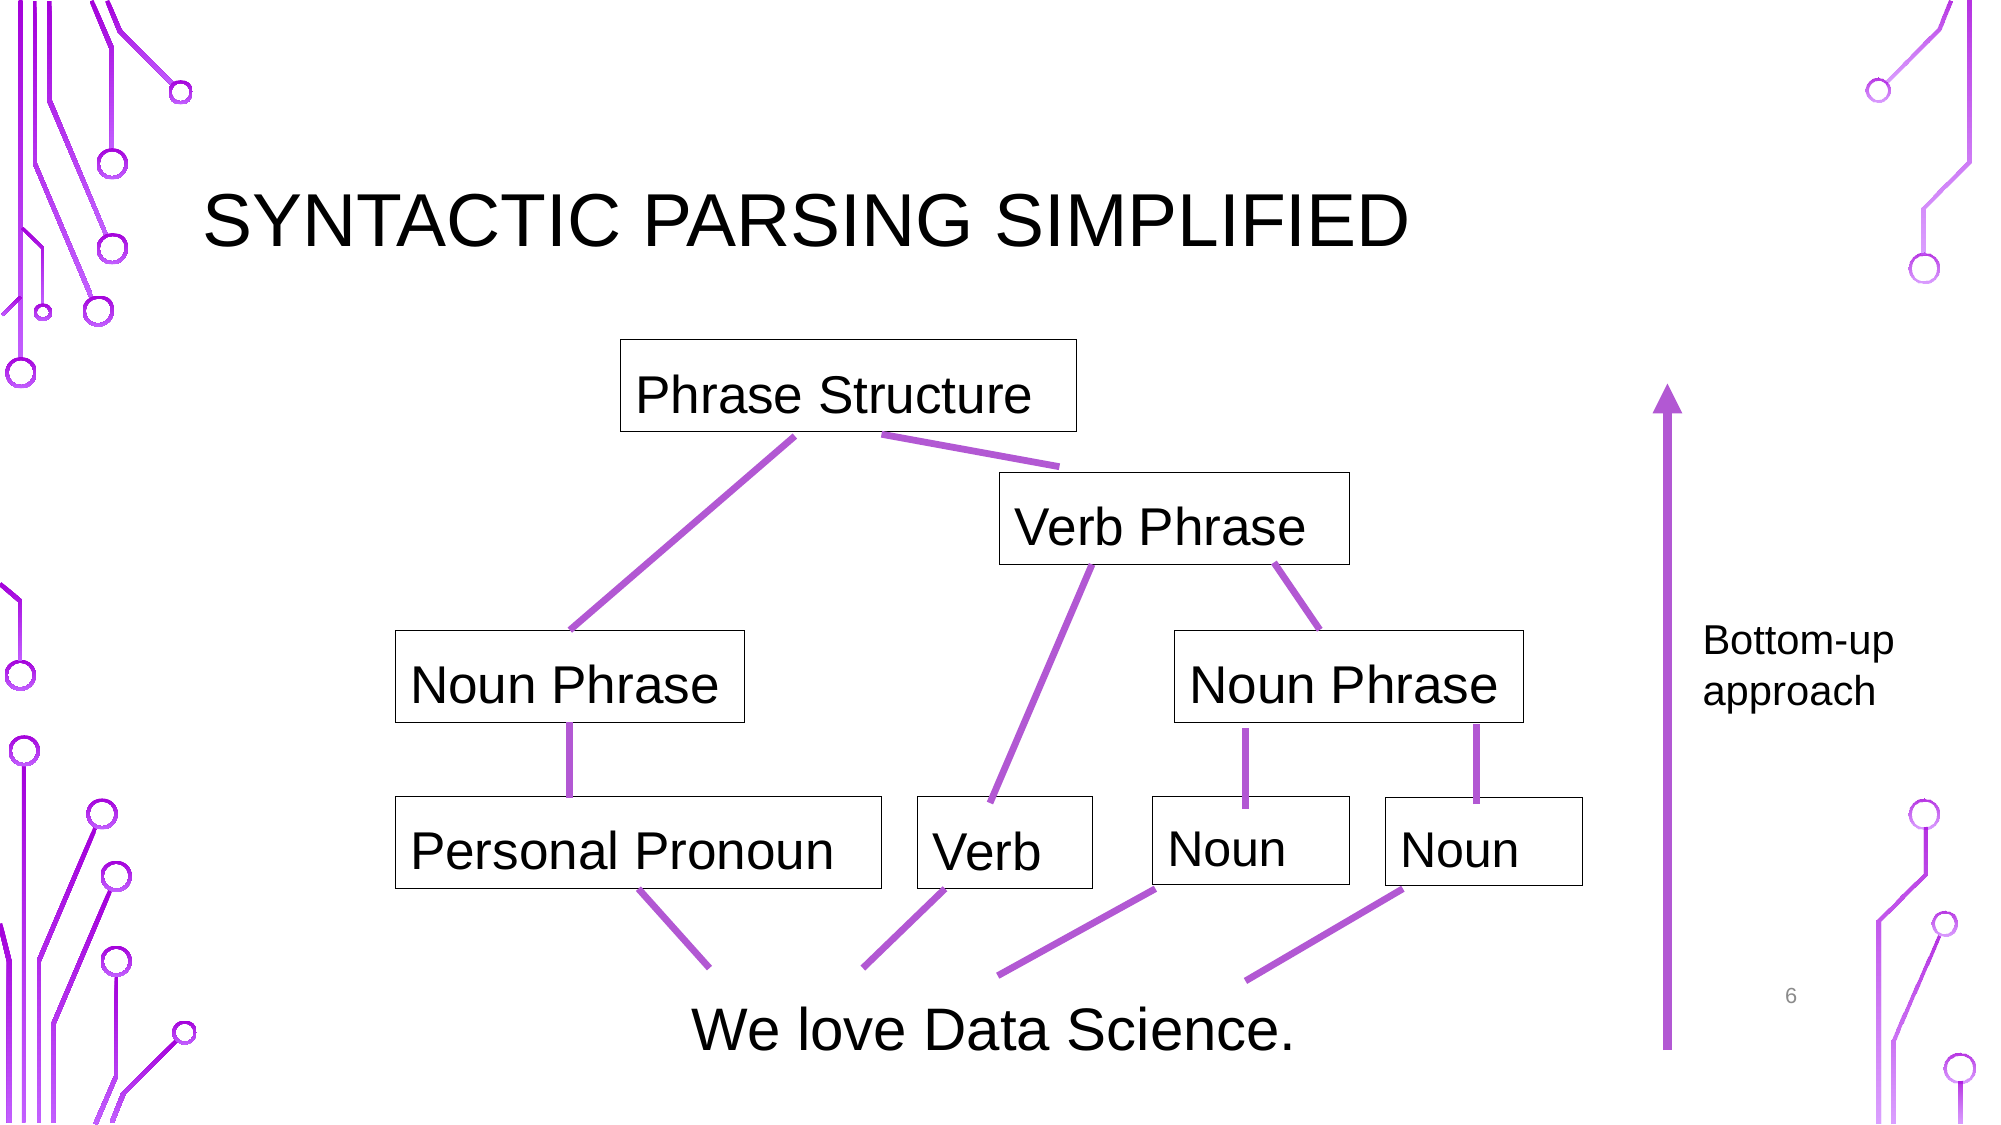

# Syntactic Parsing simplified
Phrase Structure
Verb Phrase
Bottom-up approach
Noun Phrase
Noun Phrase
Personal Pronoun
Verb
Noun
Noun
6
We love Data Science.